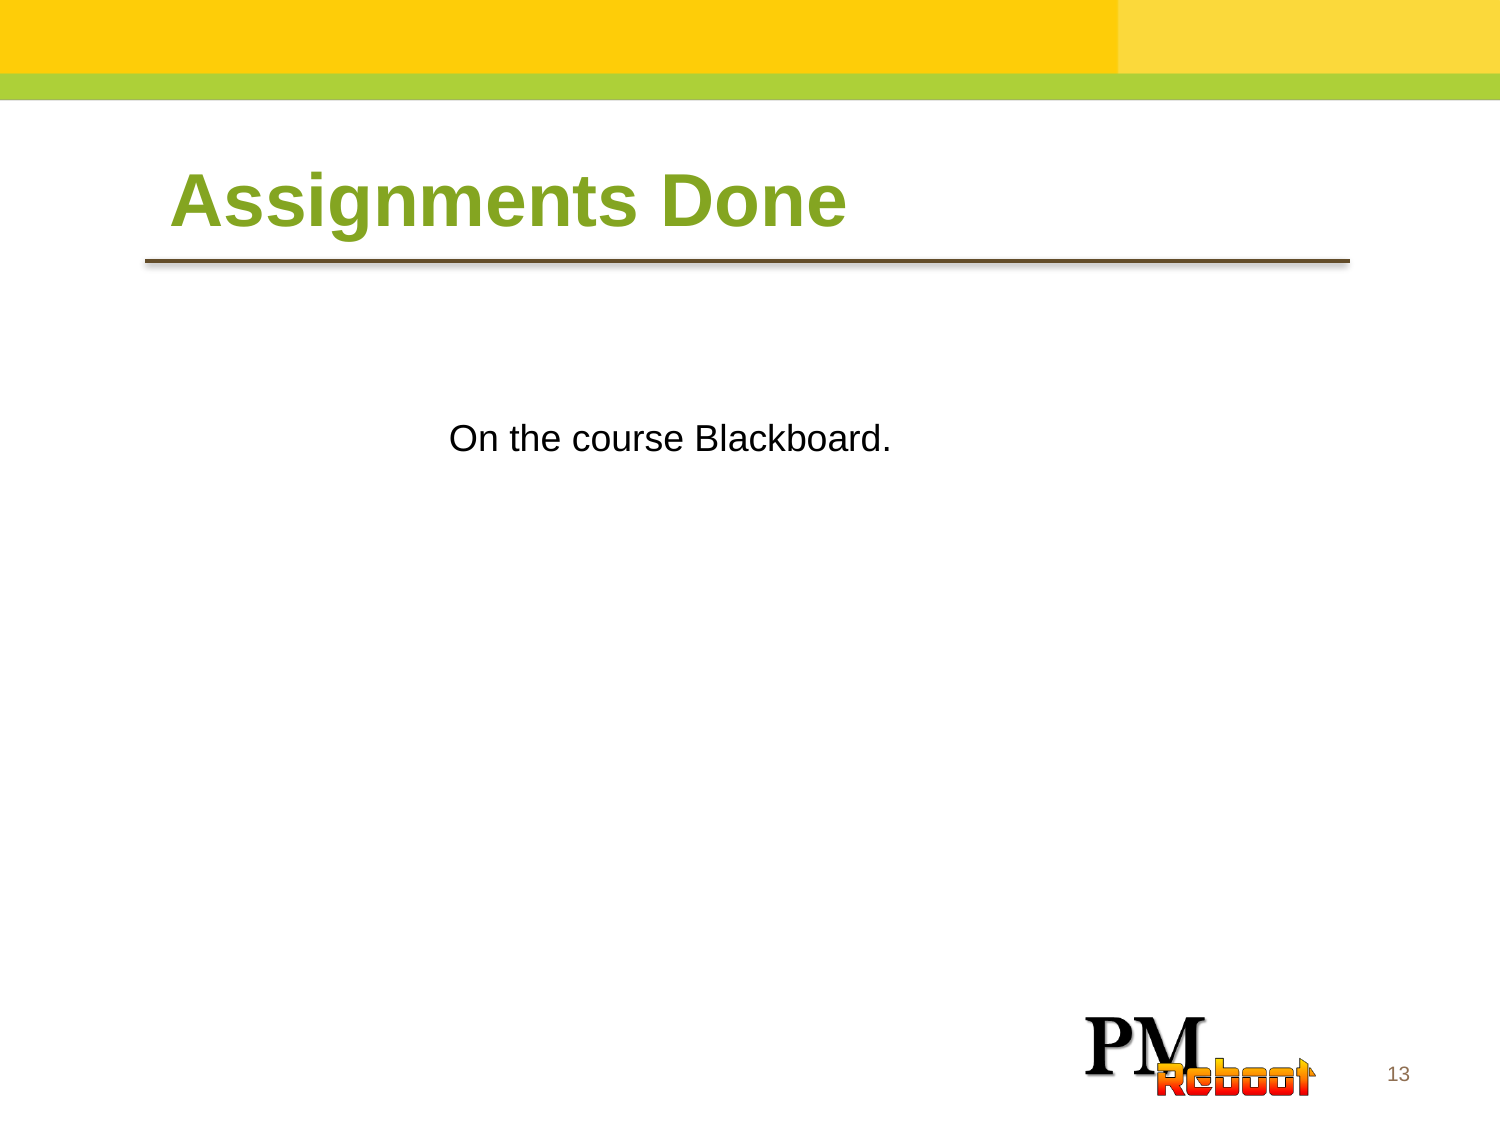

Assignments Done

On the course Blackboard.
13